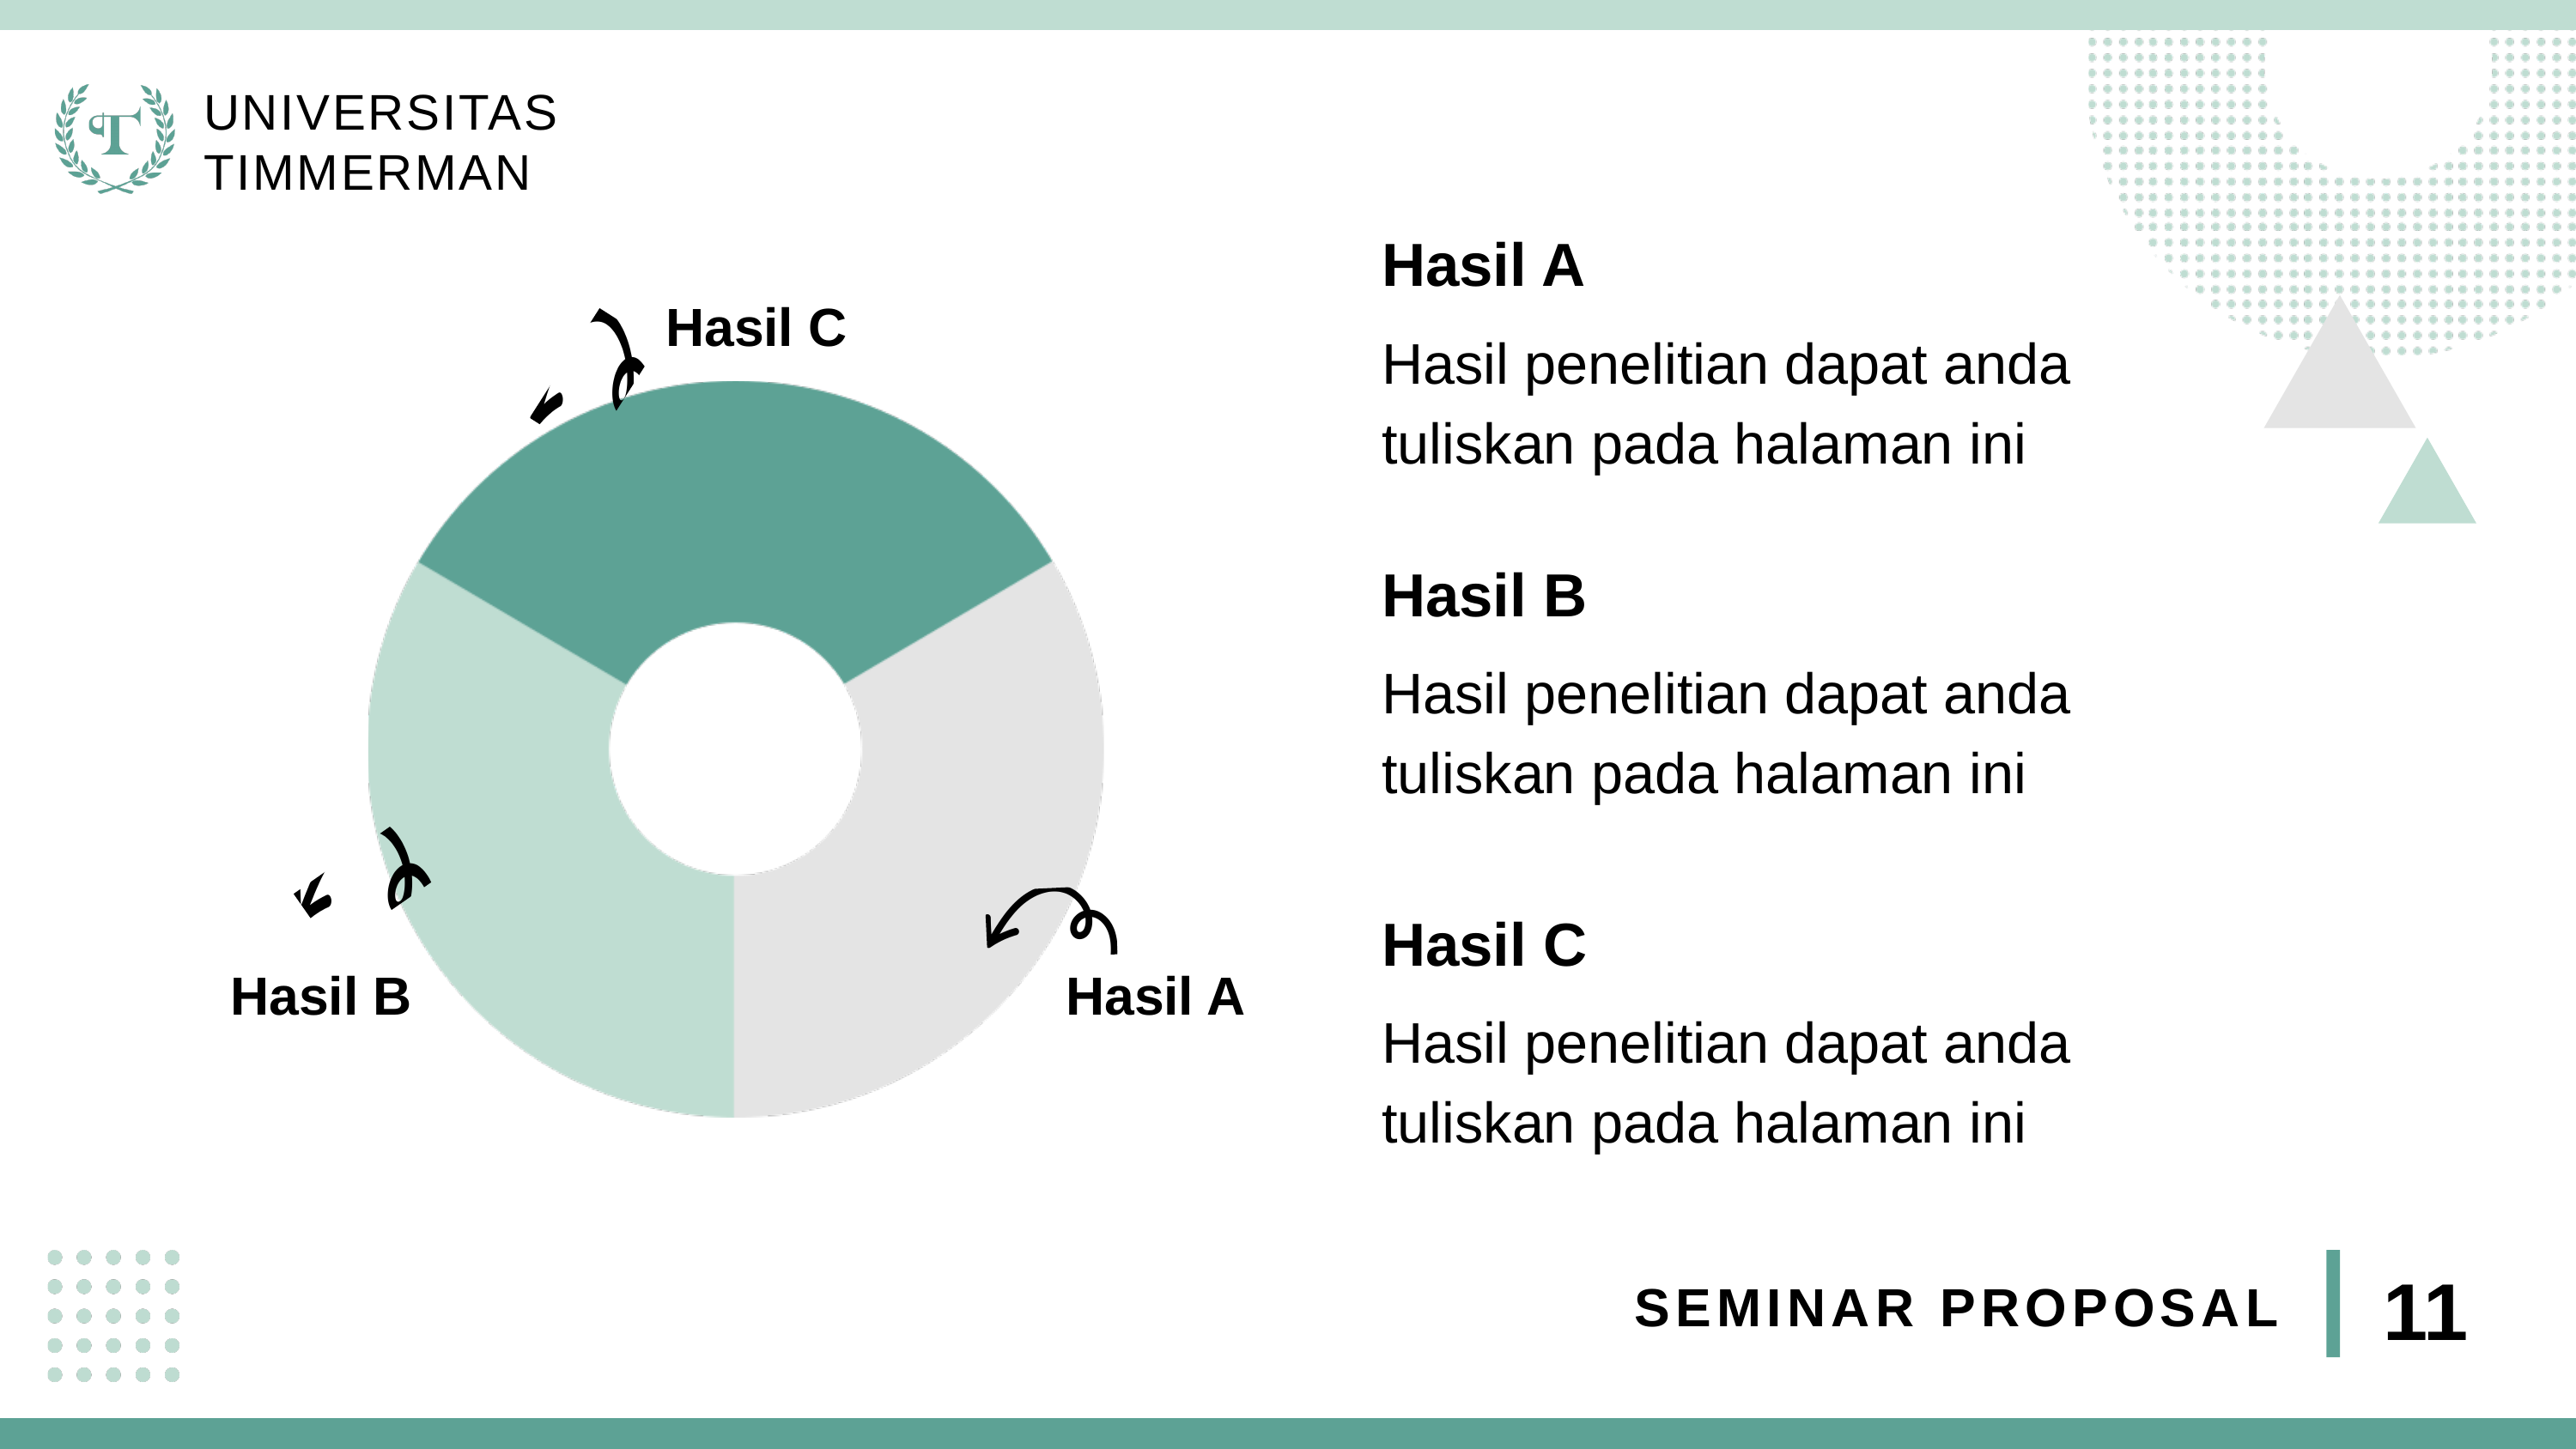

UNIVERSITAS
TIMMERMAN

Hasil A
Hasil C

Hasil penelitian dapat anda
tuliskan pada halaman ini

Hasil B
Hasil penelitian dapat anda
tuliskan pada halaman ini

Hasil C
Hasil B
Hasil A
Hasil penelitian dapat anda
tuliskan pada halaman ini
11

SEMINAR PROPOSAL